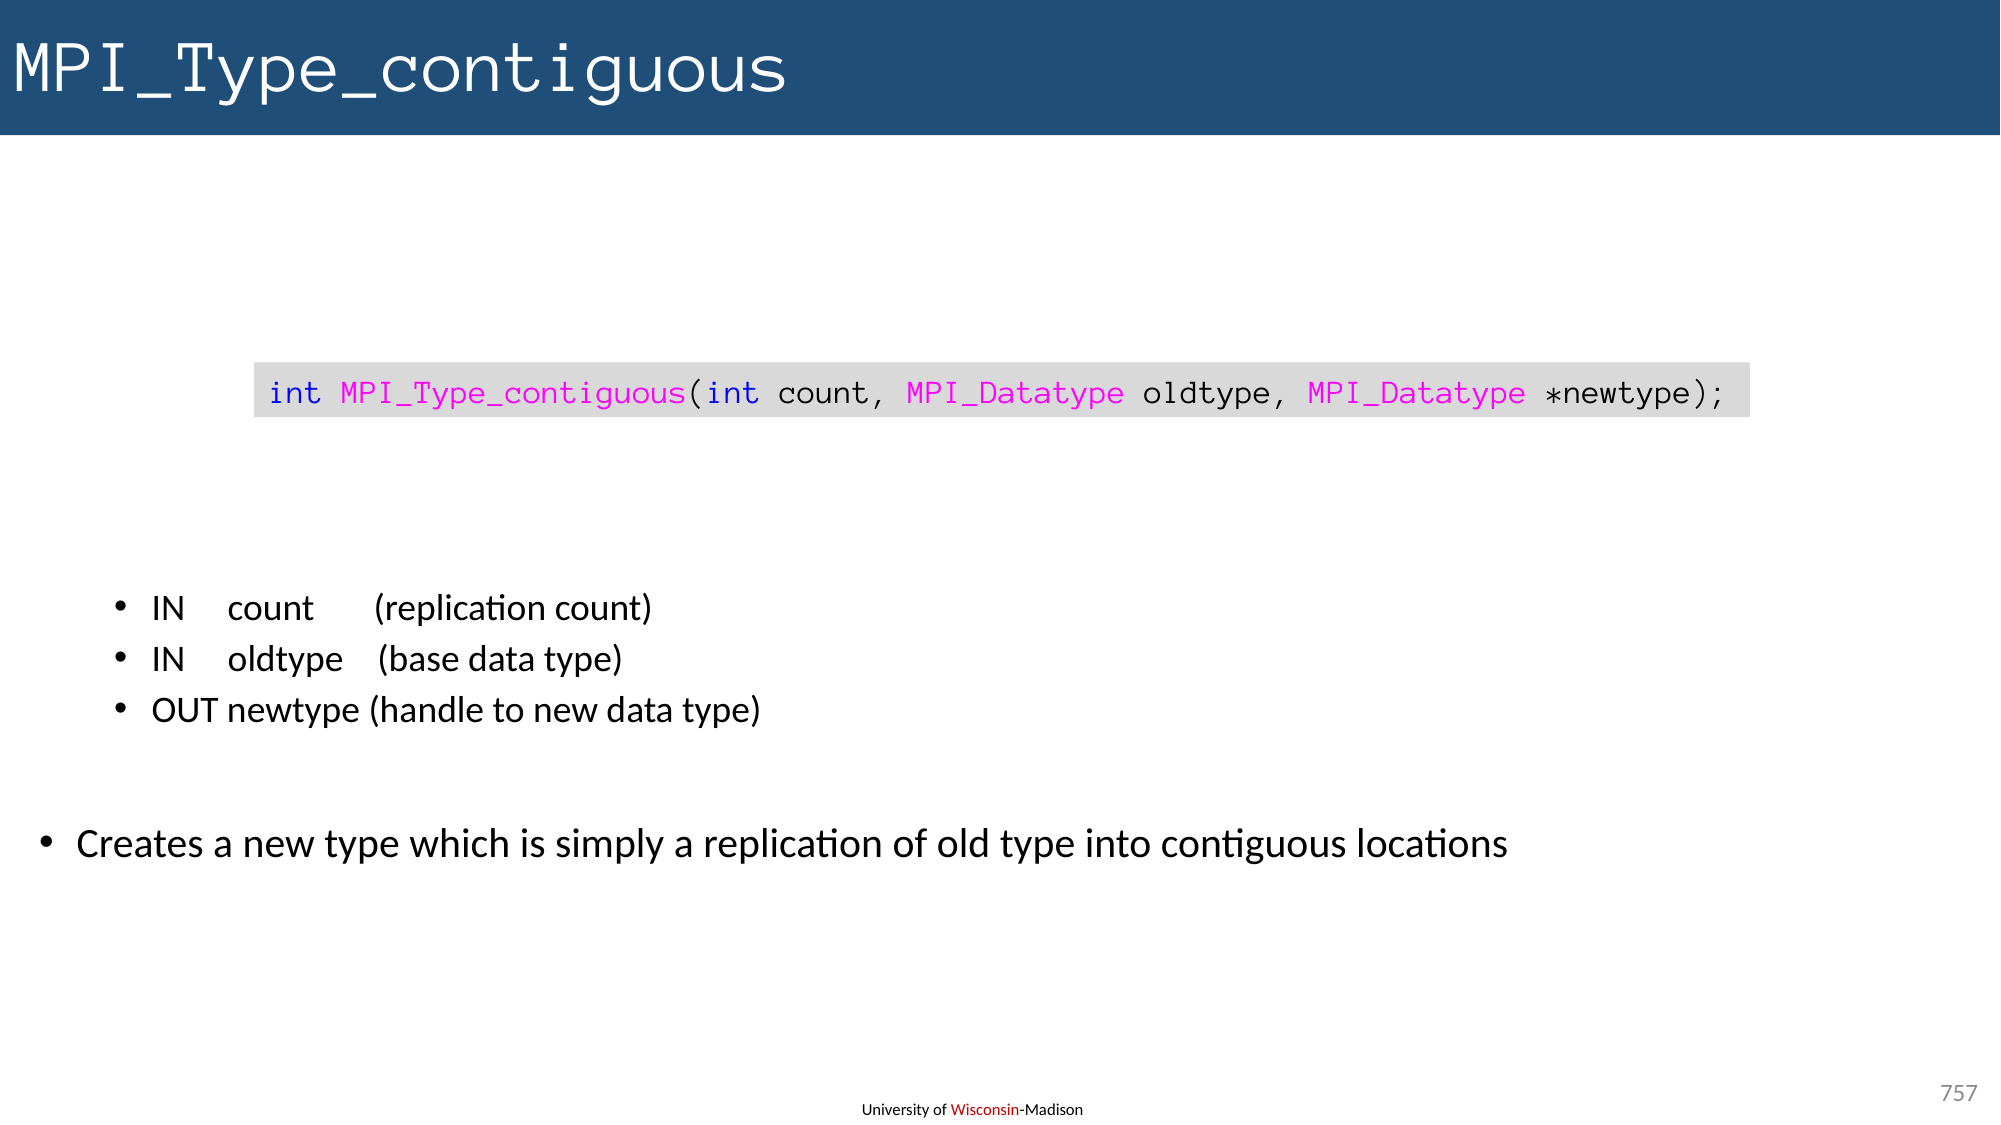

# MPI_Type_contiguous

IN     count       (replication count)
IN     oldtype    (base data type)
OUT newtype (handle to new data type)

Creates a new type which is simply a replication of old type into contiguous locations
int MPI_Type_contiguous(int count, MPI_Datatype oldtype, MPI_Datatype *newtype);
757